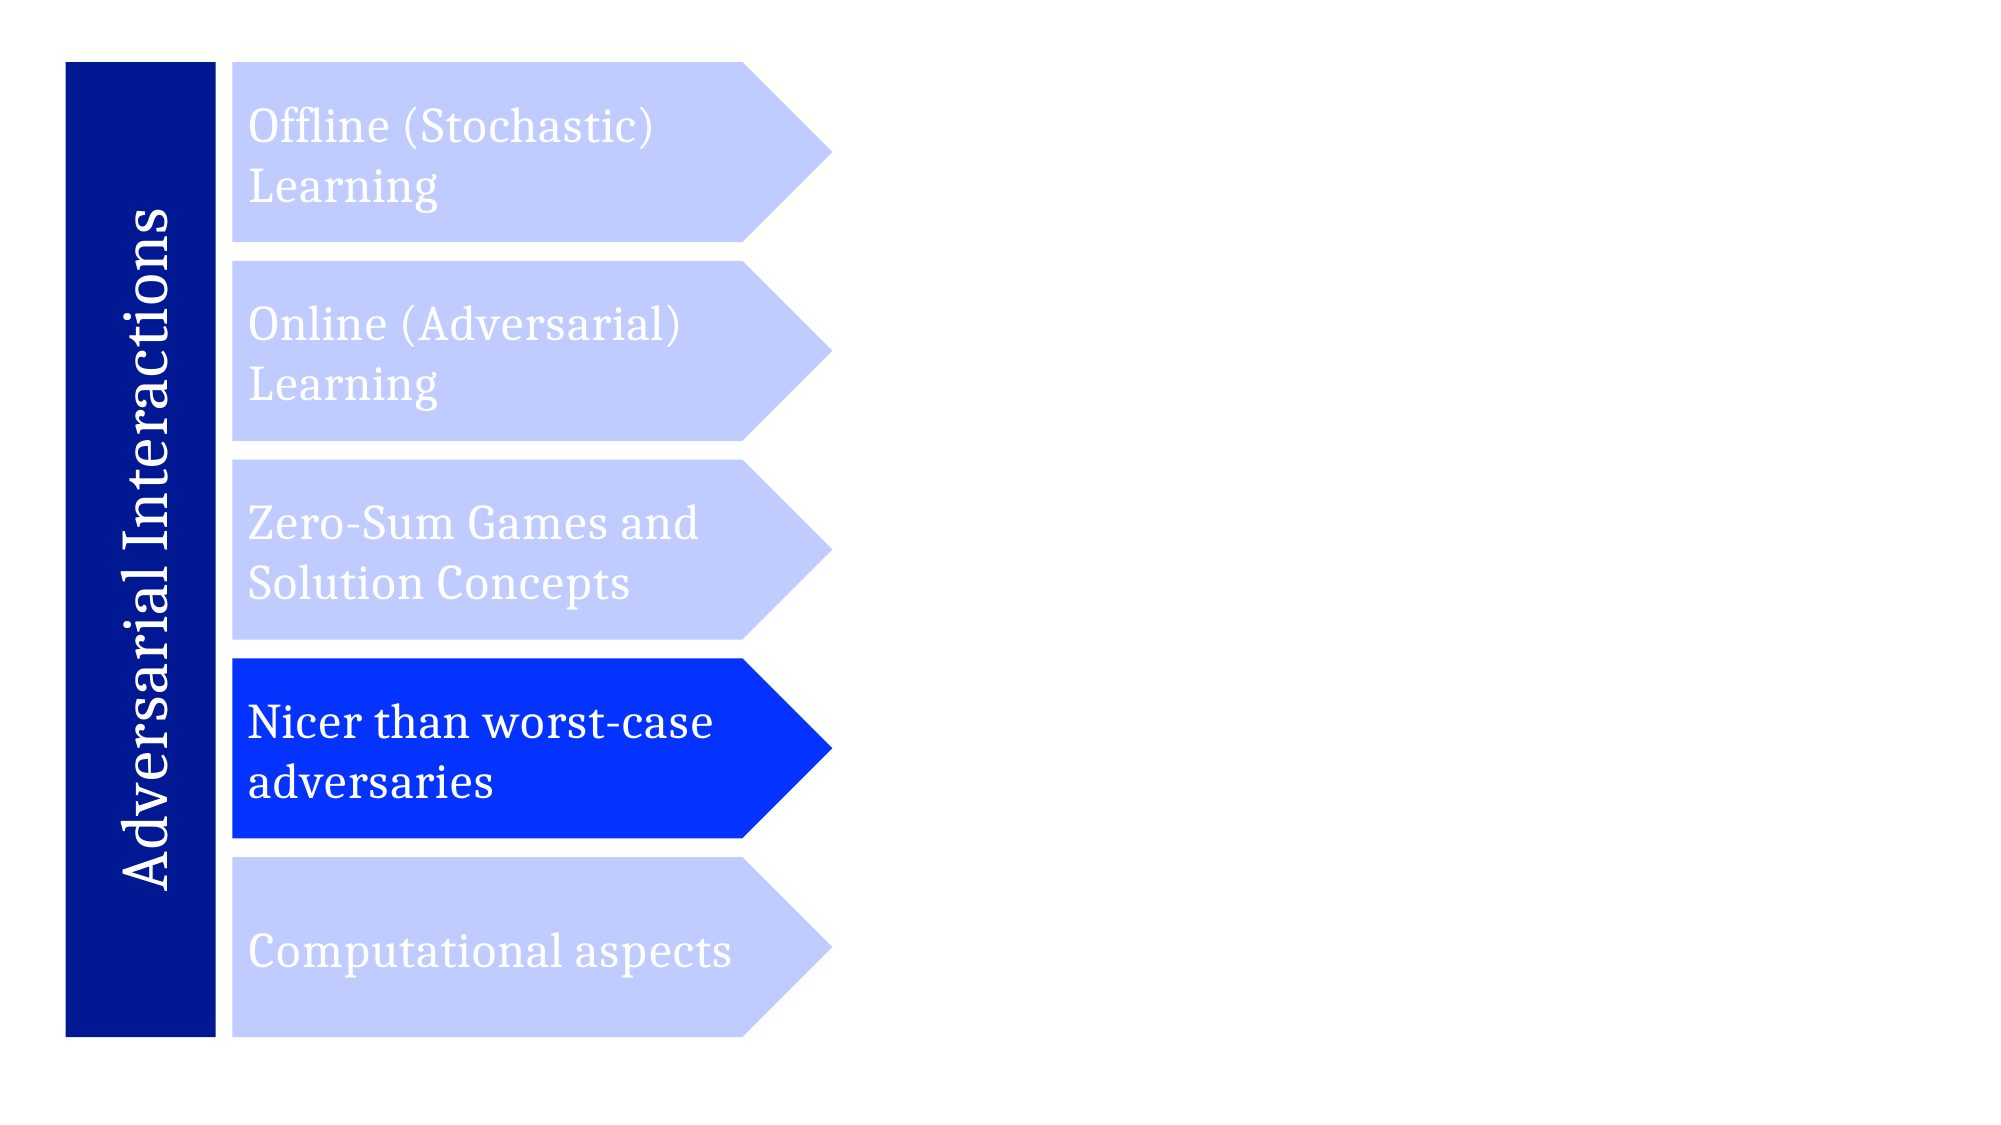

Offline (Stochastic) Learning
Adversarial Interactions

Online (Adversarial) Learning

Zero-Sum Games and Solution Concepts

Nicer than worst-case adversaries

Computational aspects